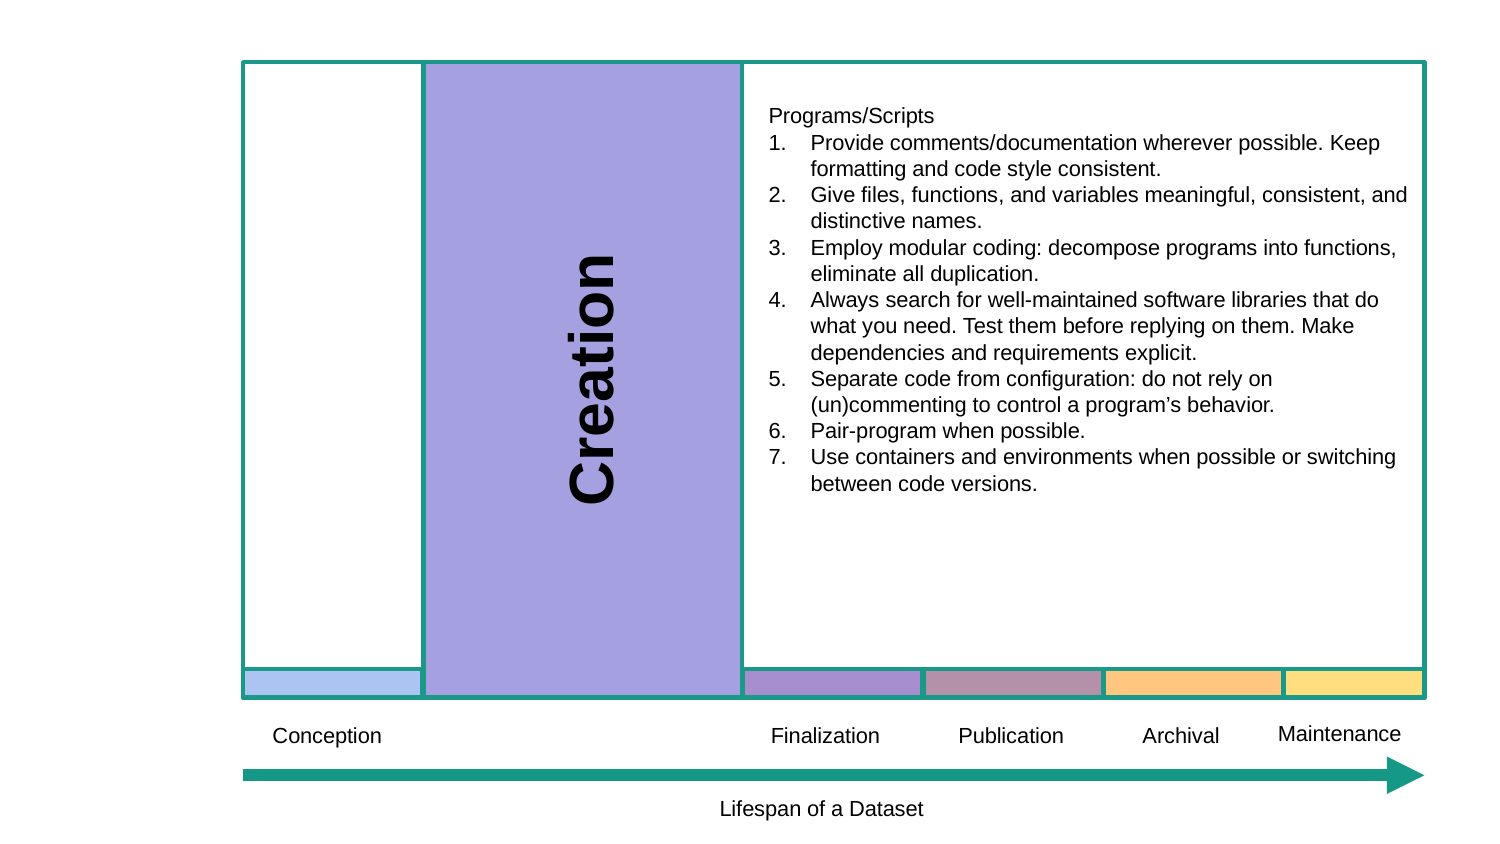

Maintenance
Conception
Creation
Finalization
Publication
Archival
Lifespan of a Dataset
Programs/Scripts
Provide comments/documentation wherever possible. Keep formatting and code style consistent.
Give files, functions, and variables meaningful, consistent, and distinctive names.
Employ modular coding: decompose programs into functions, eliminate all duplication.
Always search for well-maintained software libraries that do what you need. Test them before replying on them. Make dependencies and requirements explicit.
Separate code from configuration: do not rely on (un)commenting to control a program’s behavior.
Pair-program when possible.
Use containers and environments when possible or switching between code versions.
Creation